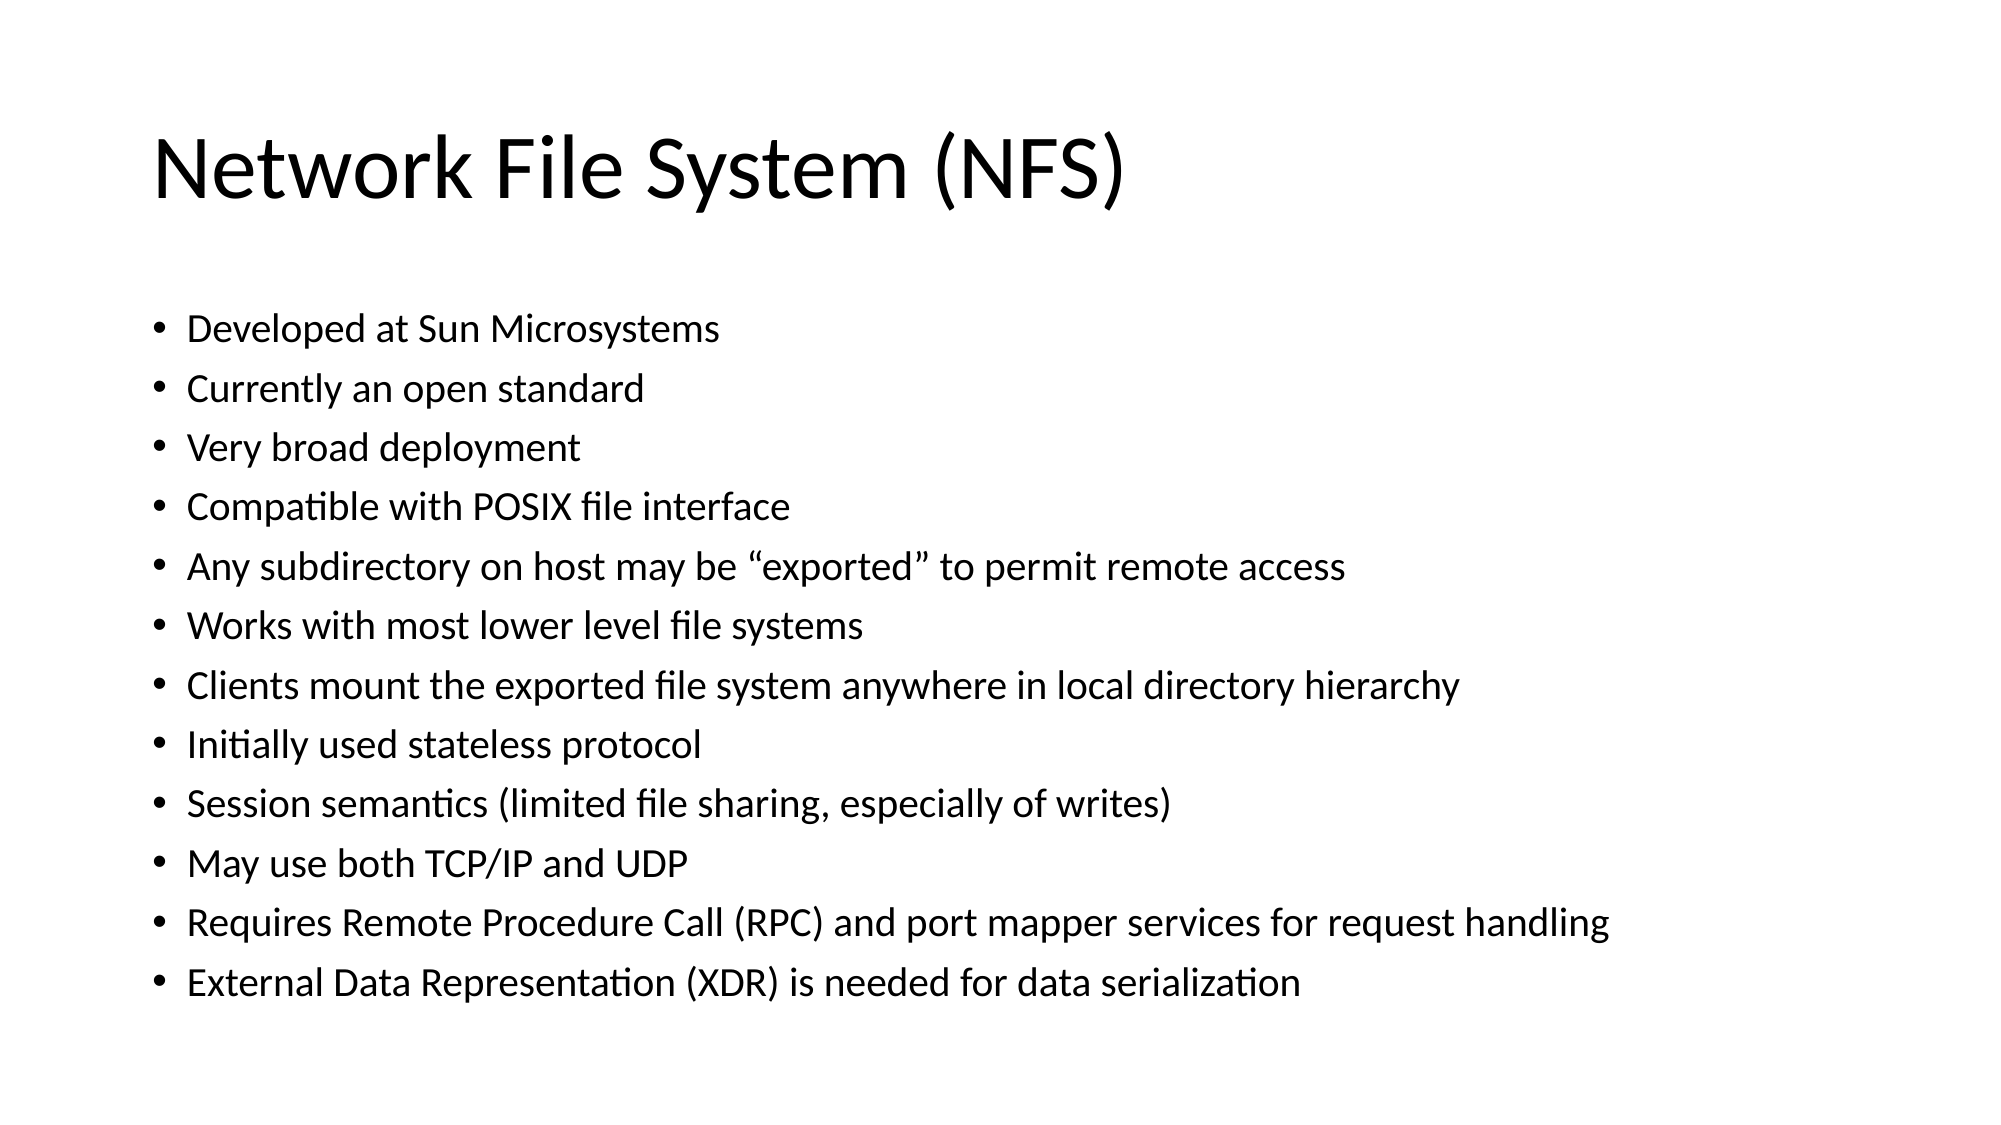

# Network File System (NFS)
Developed at Sun Microsystems
Currently an open standard
Very broad deployment
Compatible with POSIX file interface
Any subdirectory on host may be “exported” to permit remote access
Works with most lower level file systems
Clients mount the exported file system anywhere in local directory hierarchy
Initially used stateless protocol
Session semantics (limited file sharing, especially of writes)
May use both TCP/IP and UDP
Requires Remote Procedure Call (RPC) and port mapper services for request handling
External Data Representation (XDR) is needed for data serialization